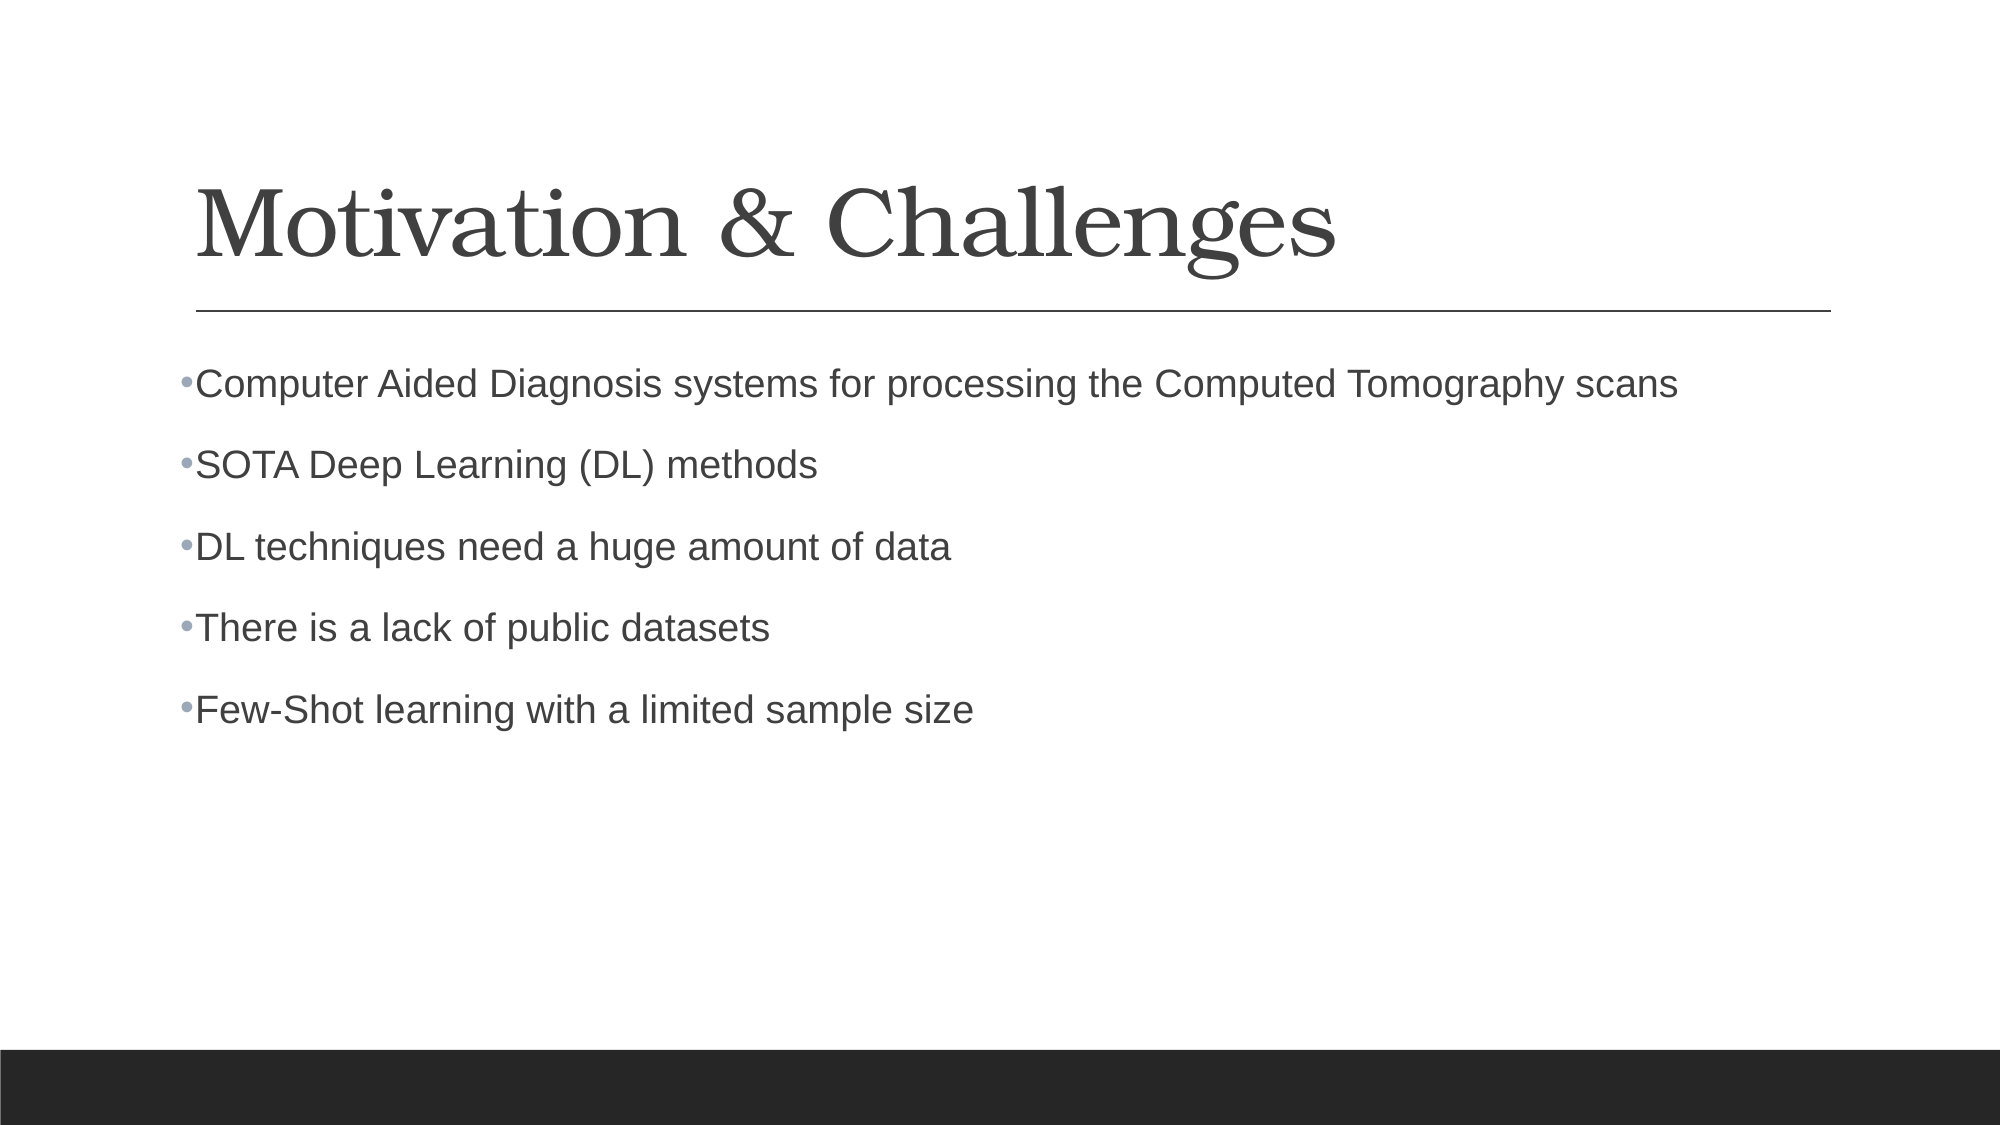

# Motivation & Challenges
Computer Aided Diagnosis systems for processing the Computed Tomography scans
SOTA Deep Learning (DL) methods
DL techniques need a huge amount of data
There is a lack of public datasets
Few-Shot learning with a limited sample size